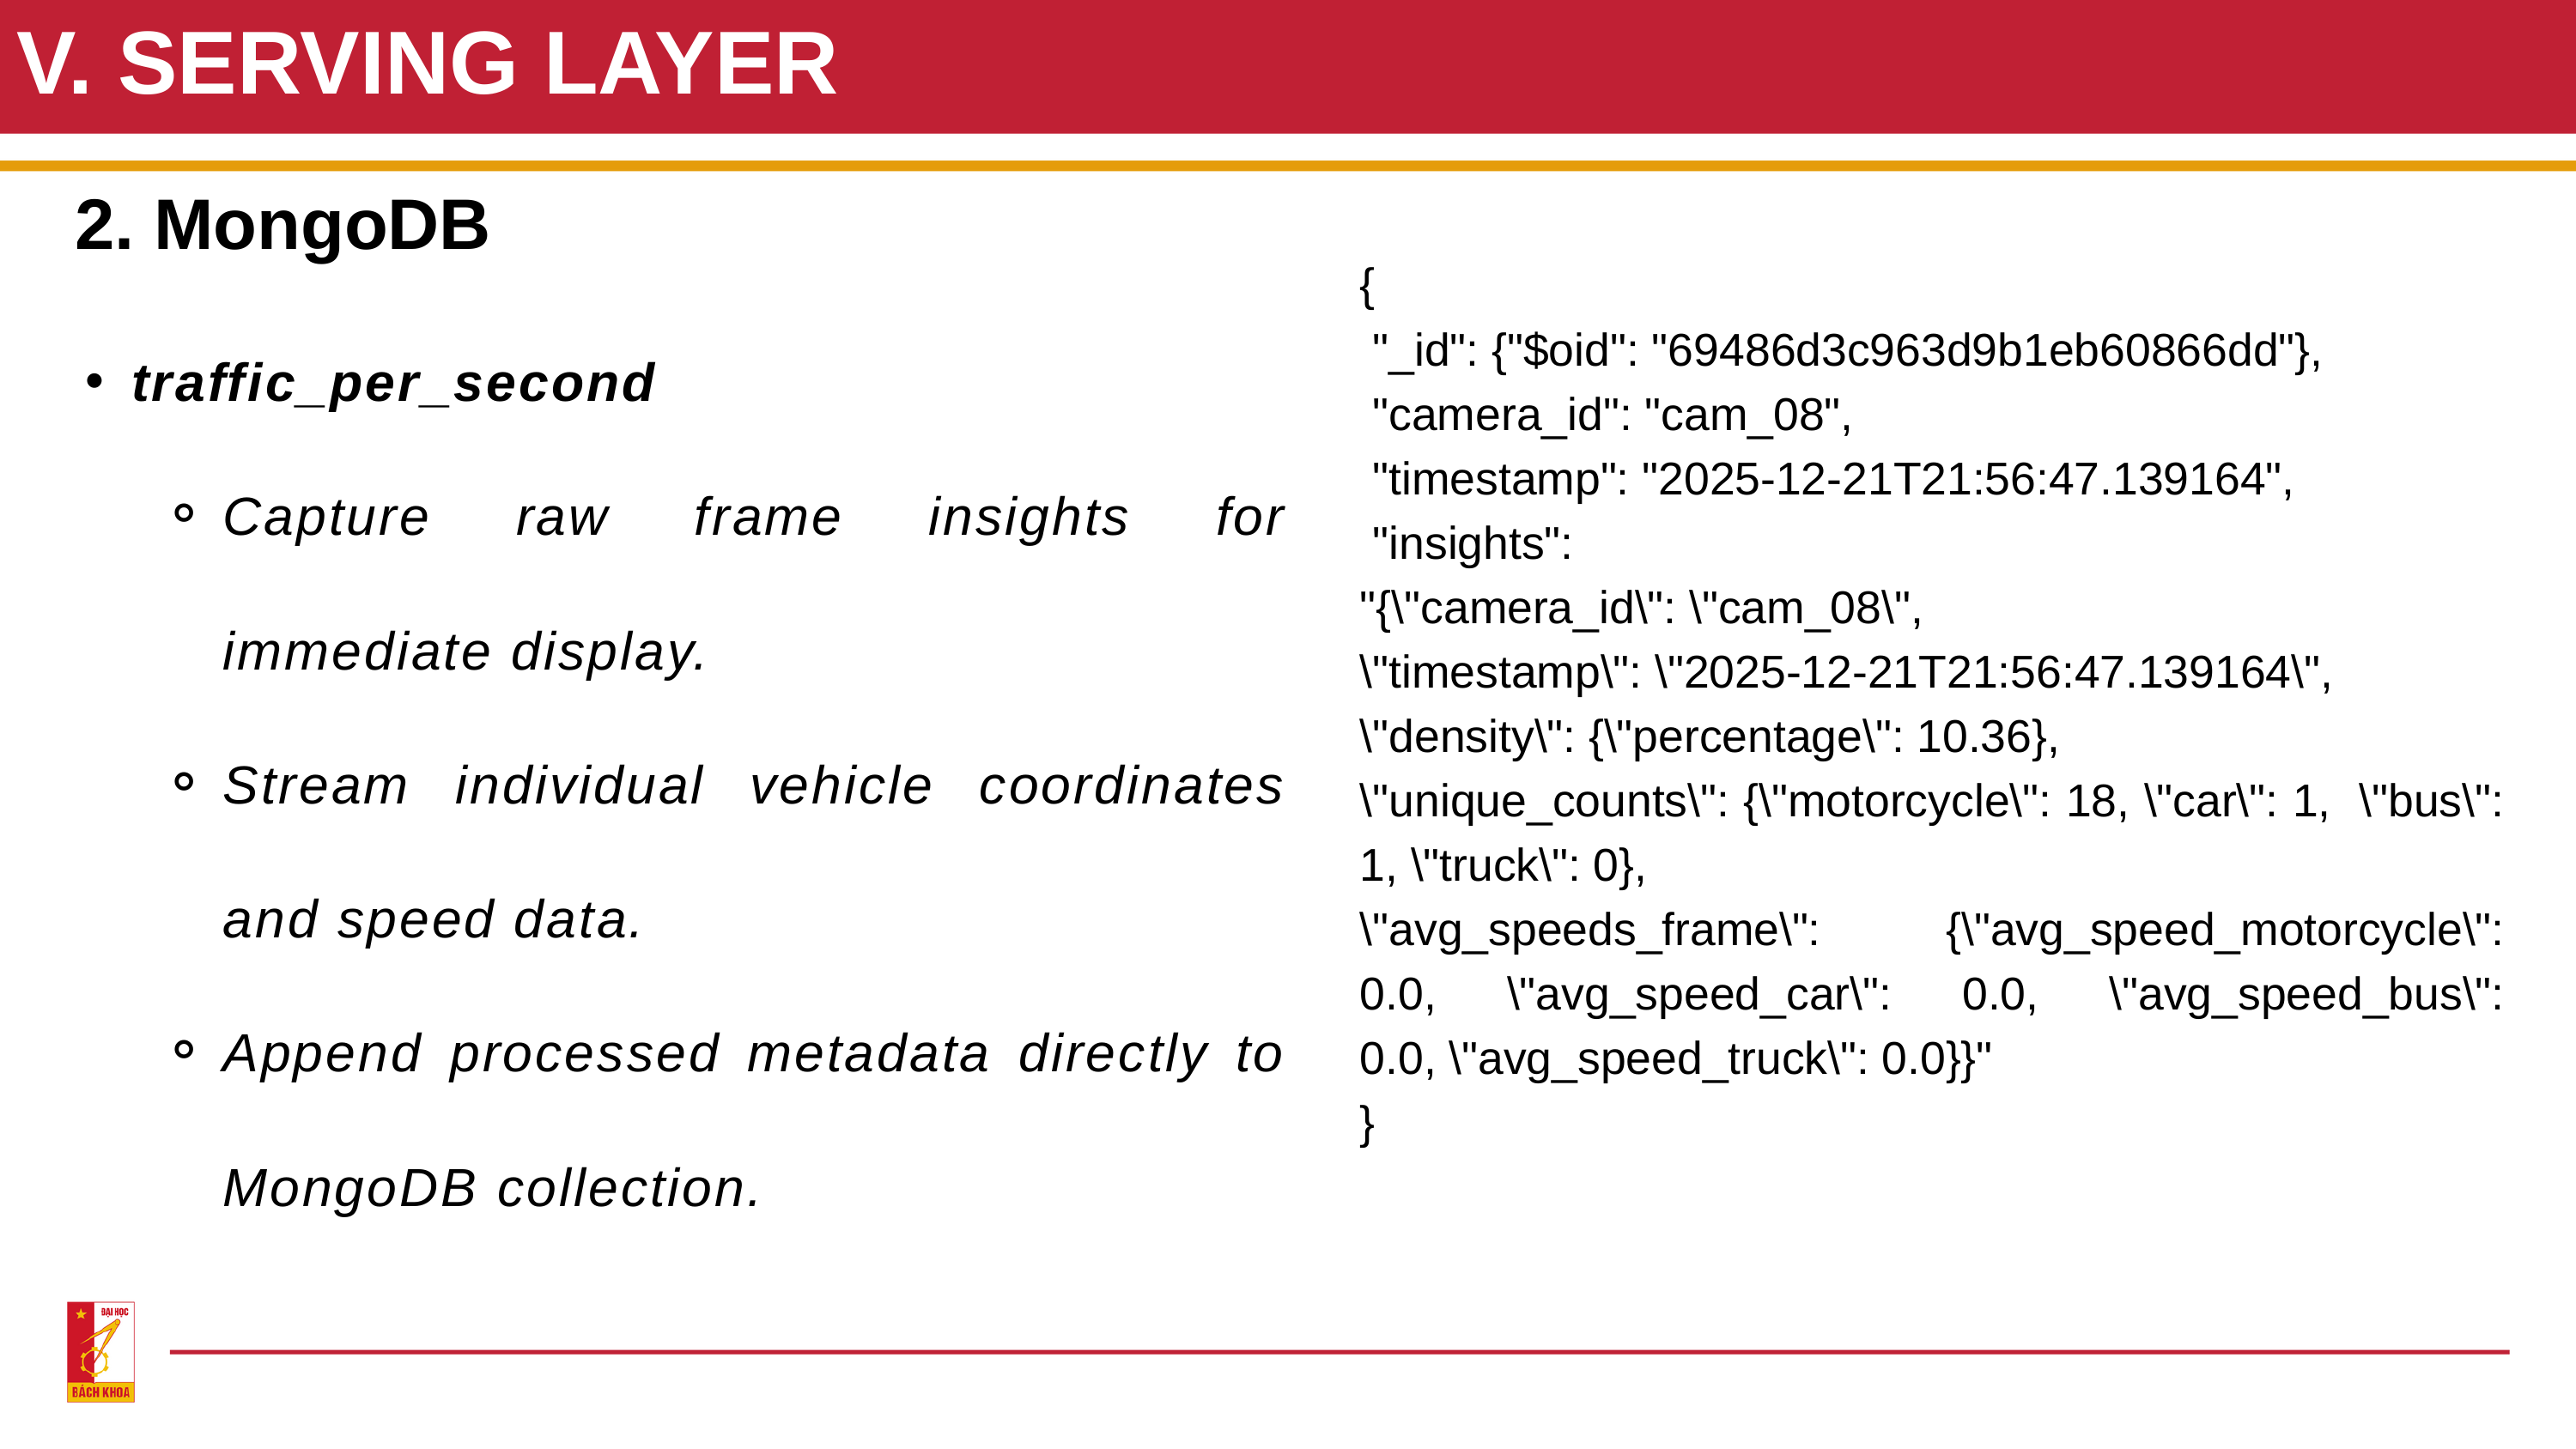

V. SERVING LAYER
2. MongoDB
{
 "_id": {"$oid": "69486d3c963d9b1eb60866dd"},
 "camera_id": "cam_08",
 "timestamp": "2025-12-21T21:56:47.139164",
 "insights":
"{\"camera_id\": \"cam_08\",
\"timestamp\": \"2025-12-21T21:56:47.139164\",
\"density\": {\"percentage\": 10.36},
\"unique_counts\": {\"motorcycle\": 18, \"car\": 1,  \"bus\": 1, \"truck\": 0},
\"avg_speeds_frame\": {\"avg_speed_motorcycle\": 0.0, \"avg_speed_car\": 0.0, \"avg_speed_bus\": 0.0, \"avg_speed_truck\": 0.0}}"
}

traffic_per_second
Capture raw frame insights for immediate display.
Stream individual vehicle coordinates and speed data.
Append processed metadata directly to MongoDB collection.